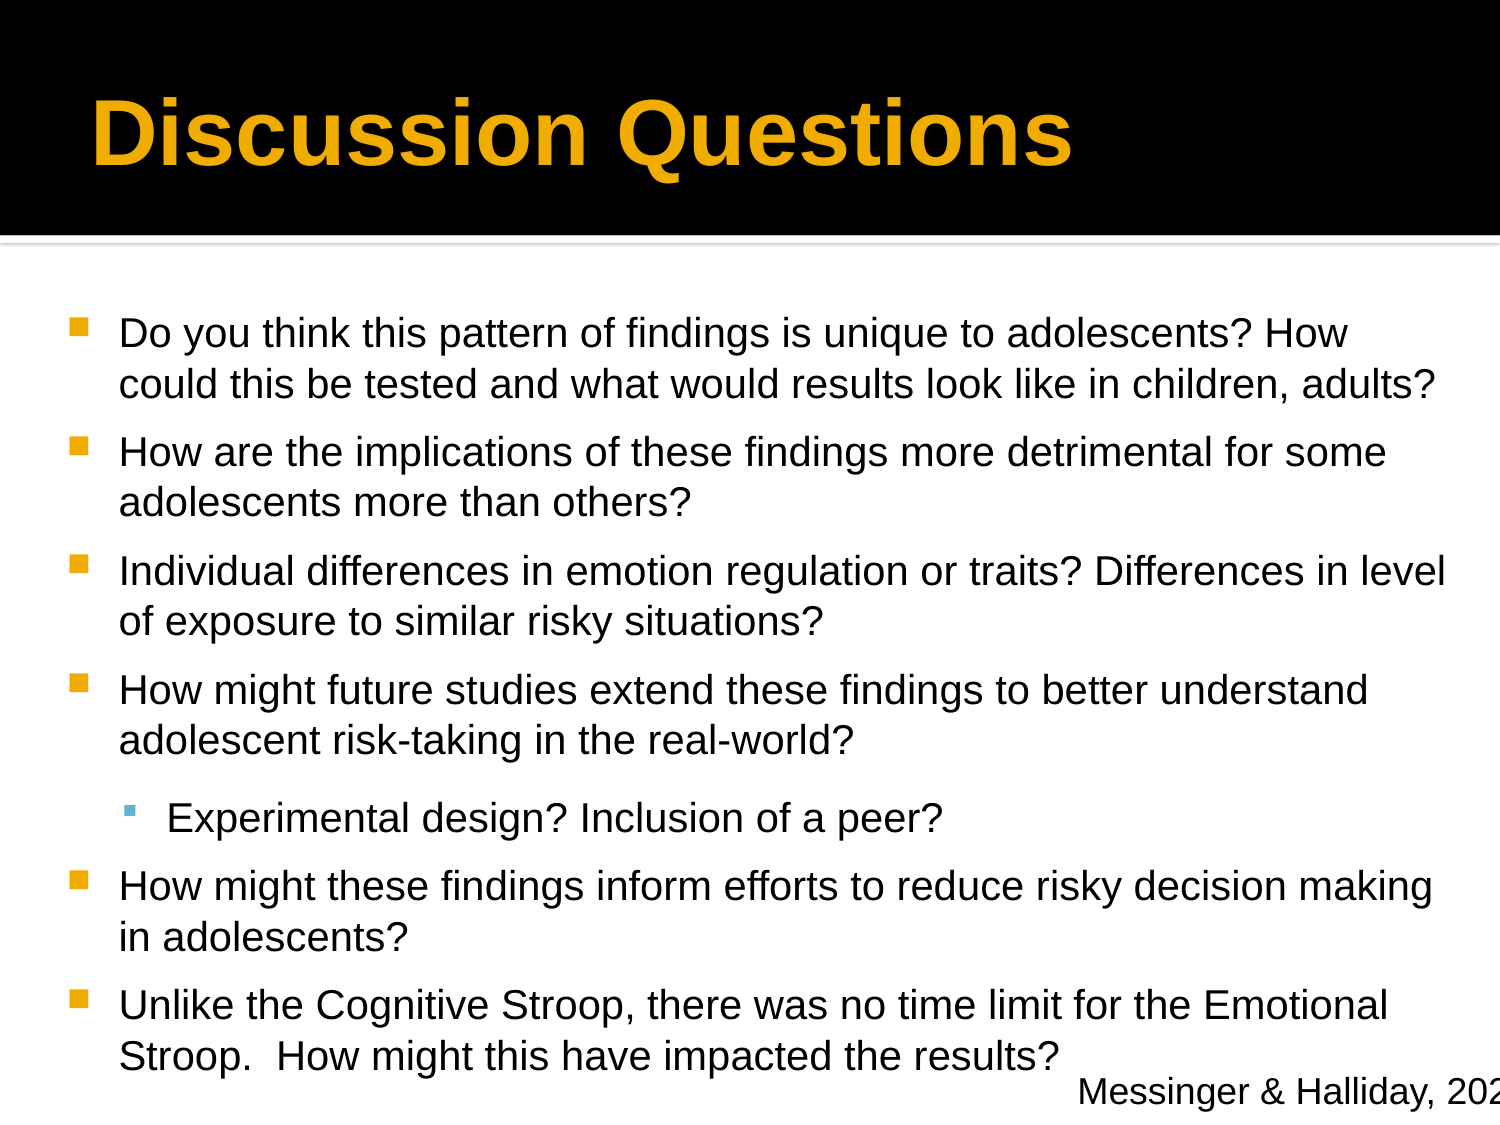

# Discussion Questions
Do you think this pattern of findings is unique to adolescents? How could this be tested and what would results look like in children, adults?
How are the implications of these findings more detrimental for some adolescents more than others?
Individual differences in emotion regulation or traits? Differences in level of exposure to similar risky situations?
How might future studies extend these findings to better understand adolescent risk-taking in the real-world?
Experimental design? Inclusion of a peer?
How might these findings inform efforts to reduce risky decision making in adolescents?
Unlike the Cognitive Stroop, there was no time limit for the Emotional Stroop.  How might this have impacted the results?
Messinger & Halliday, 2021